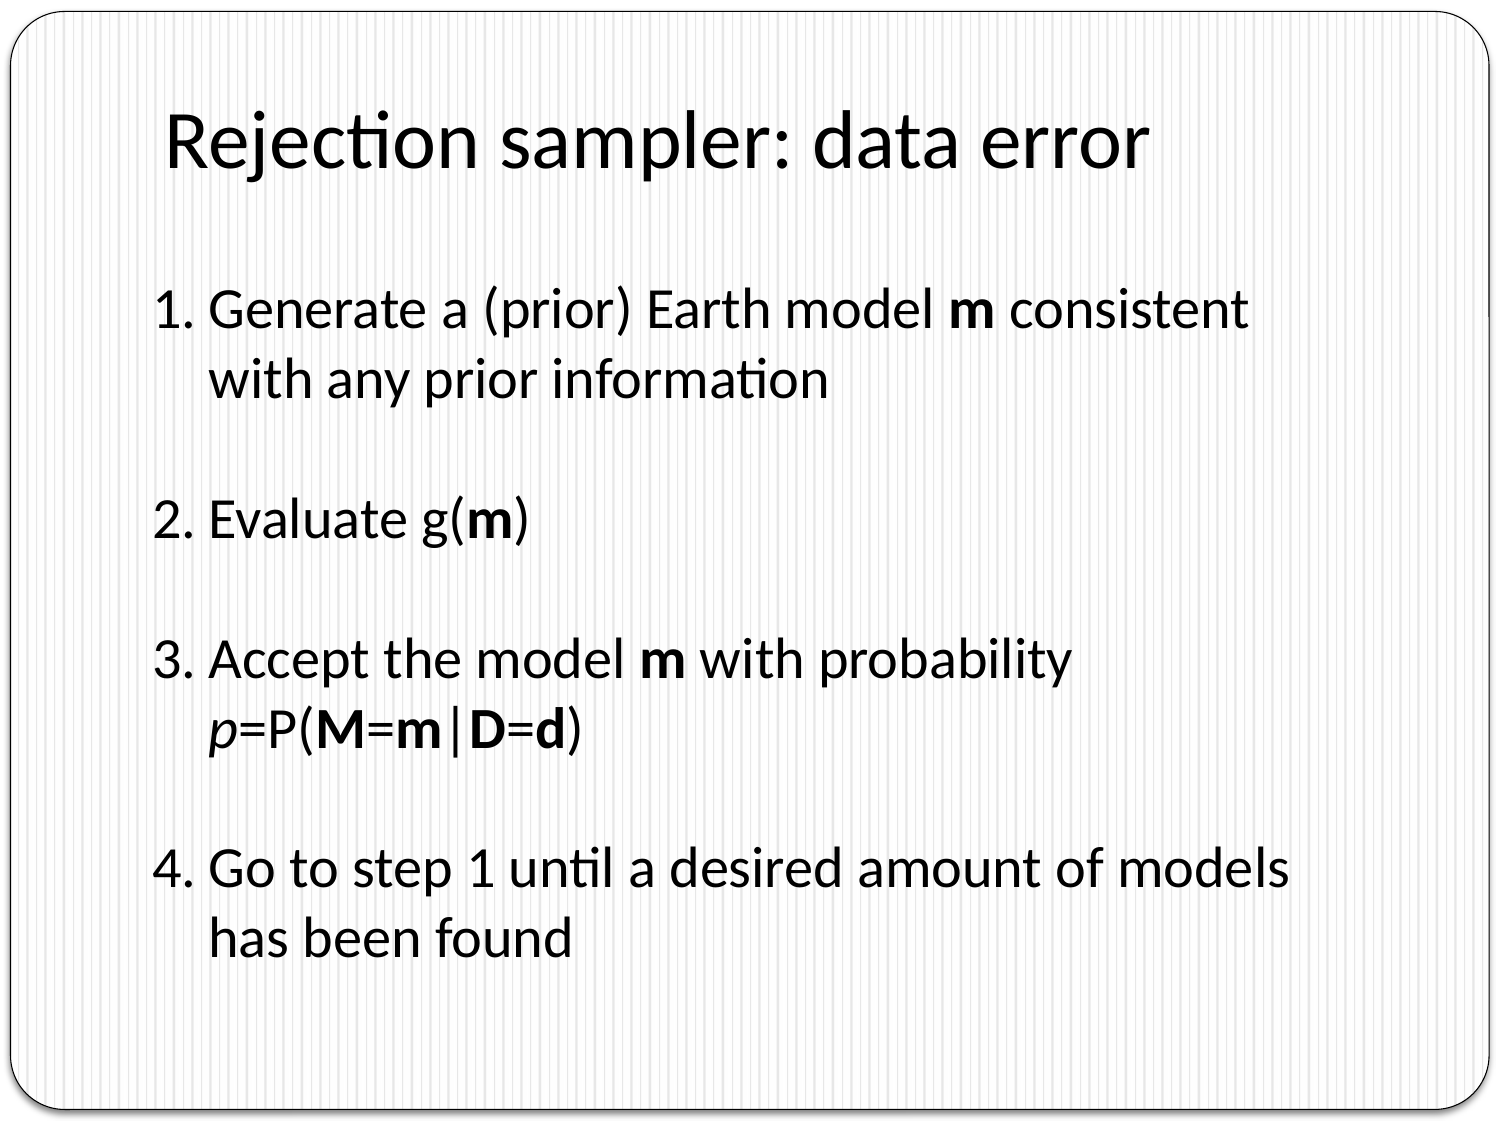

# Rejection sampler: data error
Generate a (prior) Earth model m consistent with any prior information

Evaluate g(m)

Accept the model m with probability p=P(M=m|D=d)

Go to step 1 until a desired amount of models has been found